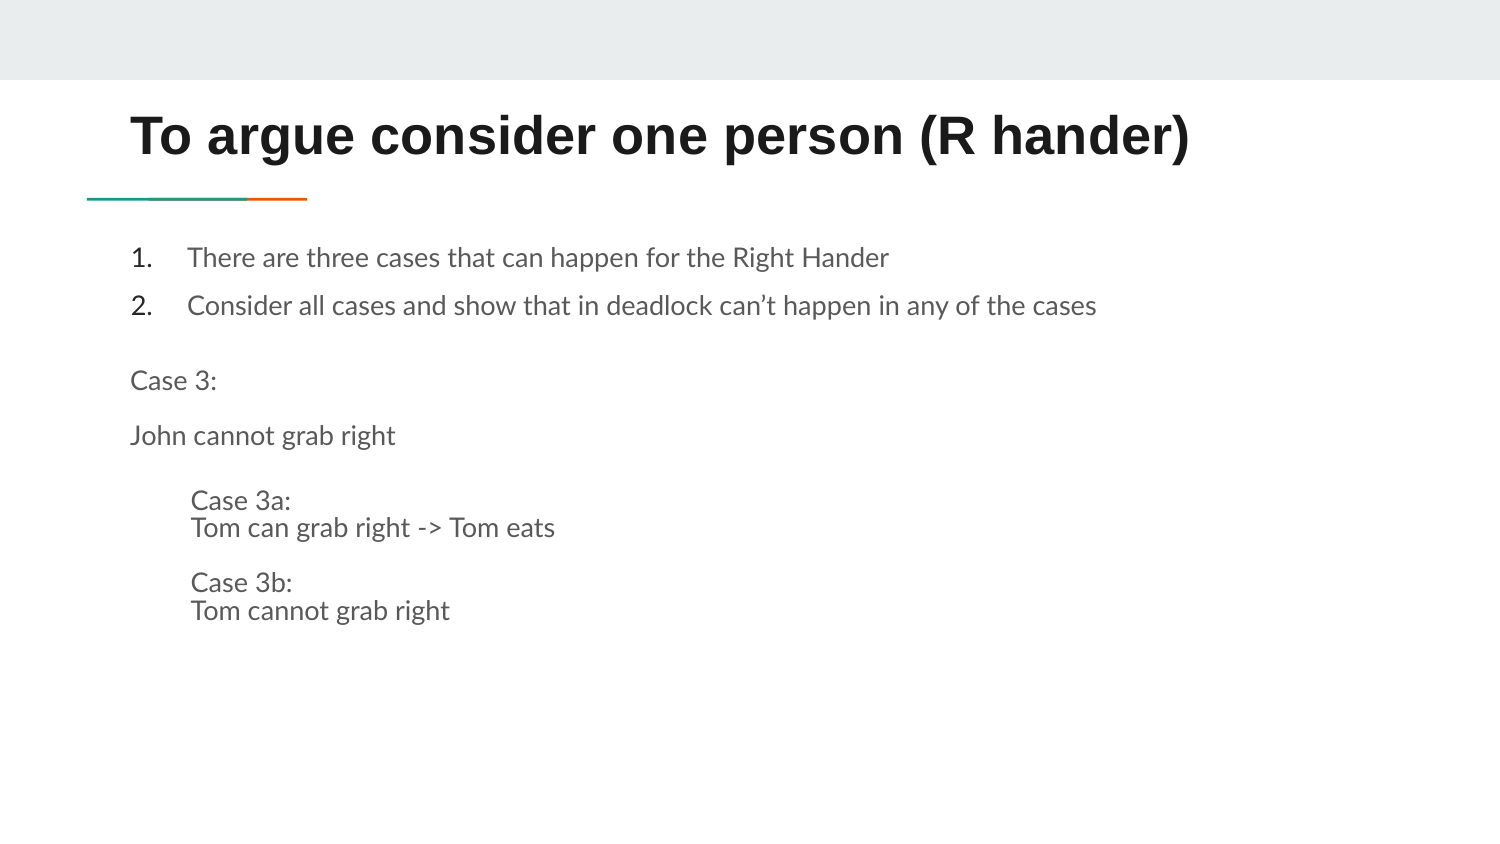

# To argue consider one person (R hander)
There are three cases that can happen for the Right Hander
Consider all cases and show that in deadlock can’t happen in any of the cases
Case 3:

John cannot grab right
Case 3a:
Tom can grab right -> Tom eats

Case 3b:
Tom cannot grab right